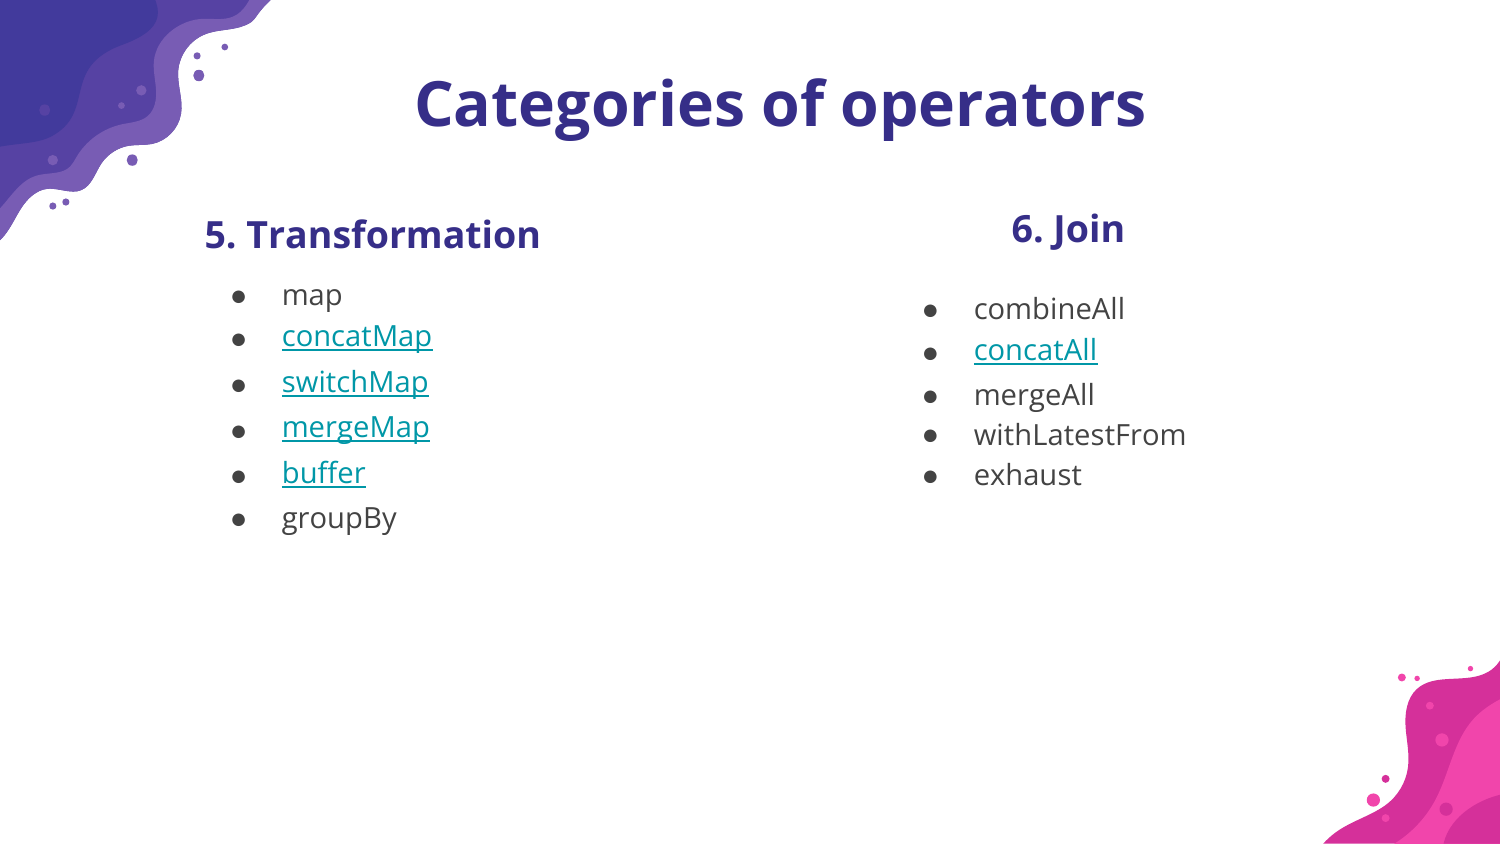

Categories of operators
6. Join
# 5. Transformation
map
concatMap
switchMap
mergeMap
buffer
groupBy
combineAll
concatAll
mergeAll
withLatestFrom
exhaust